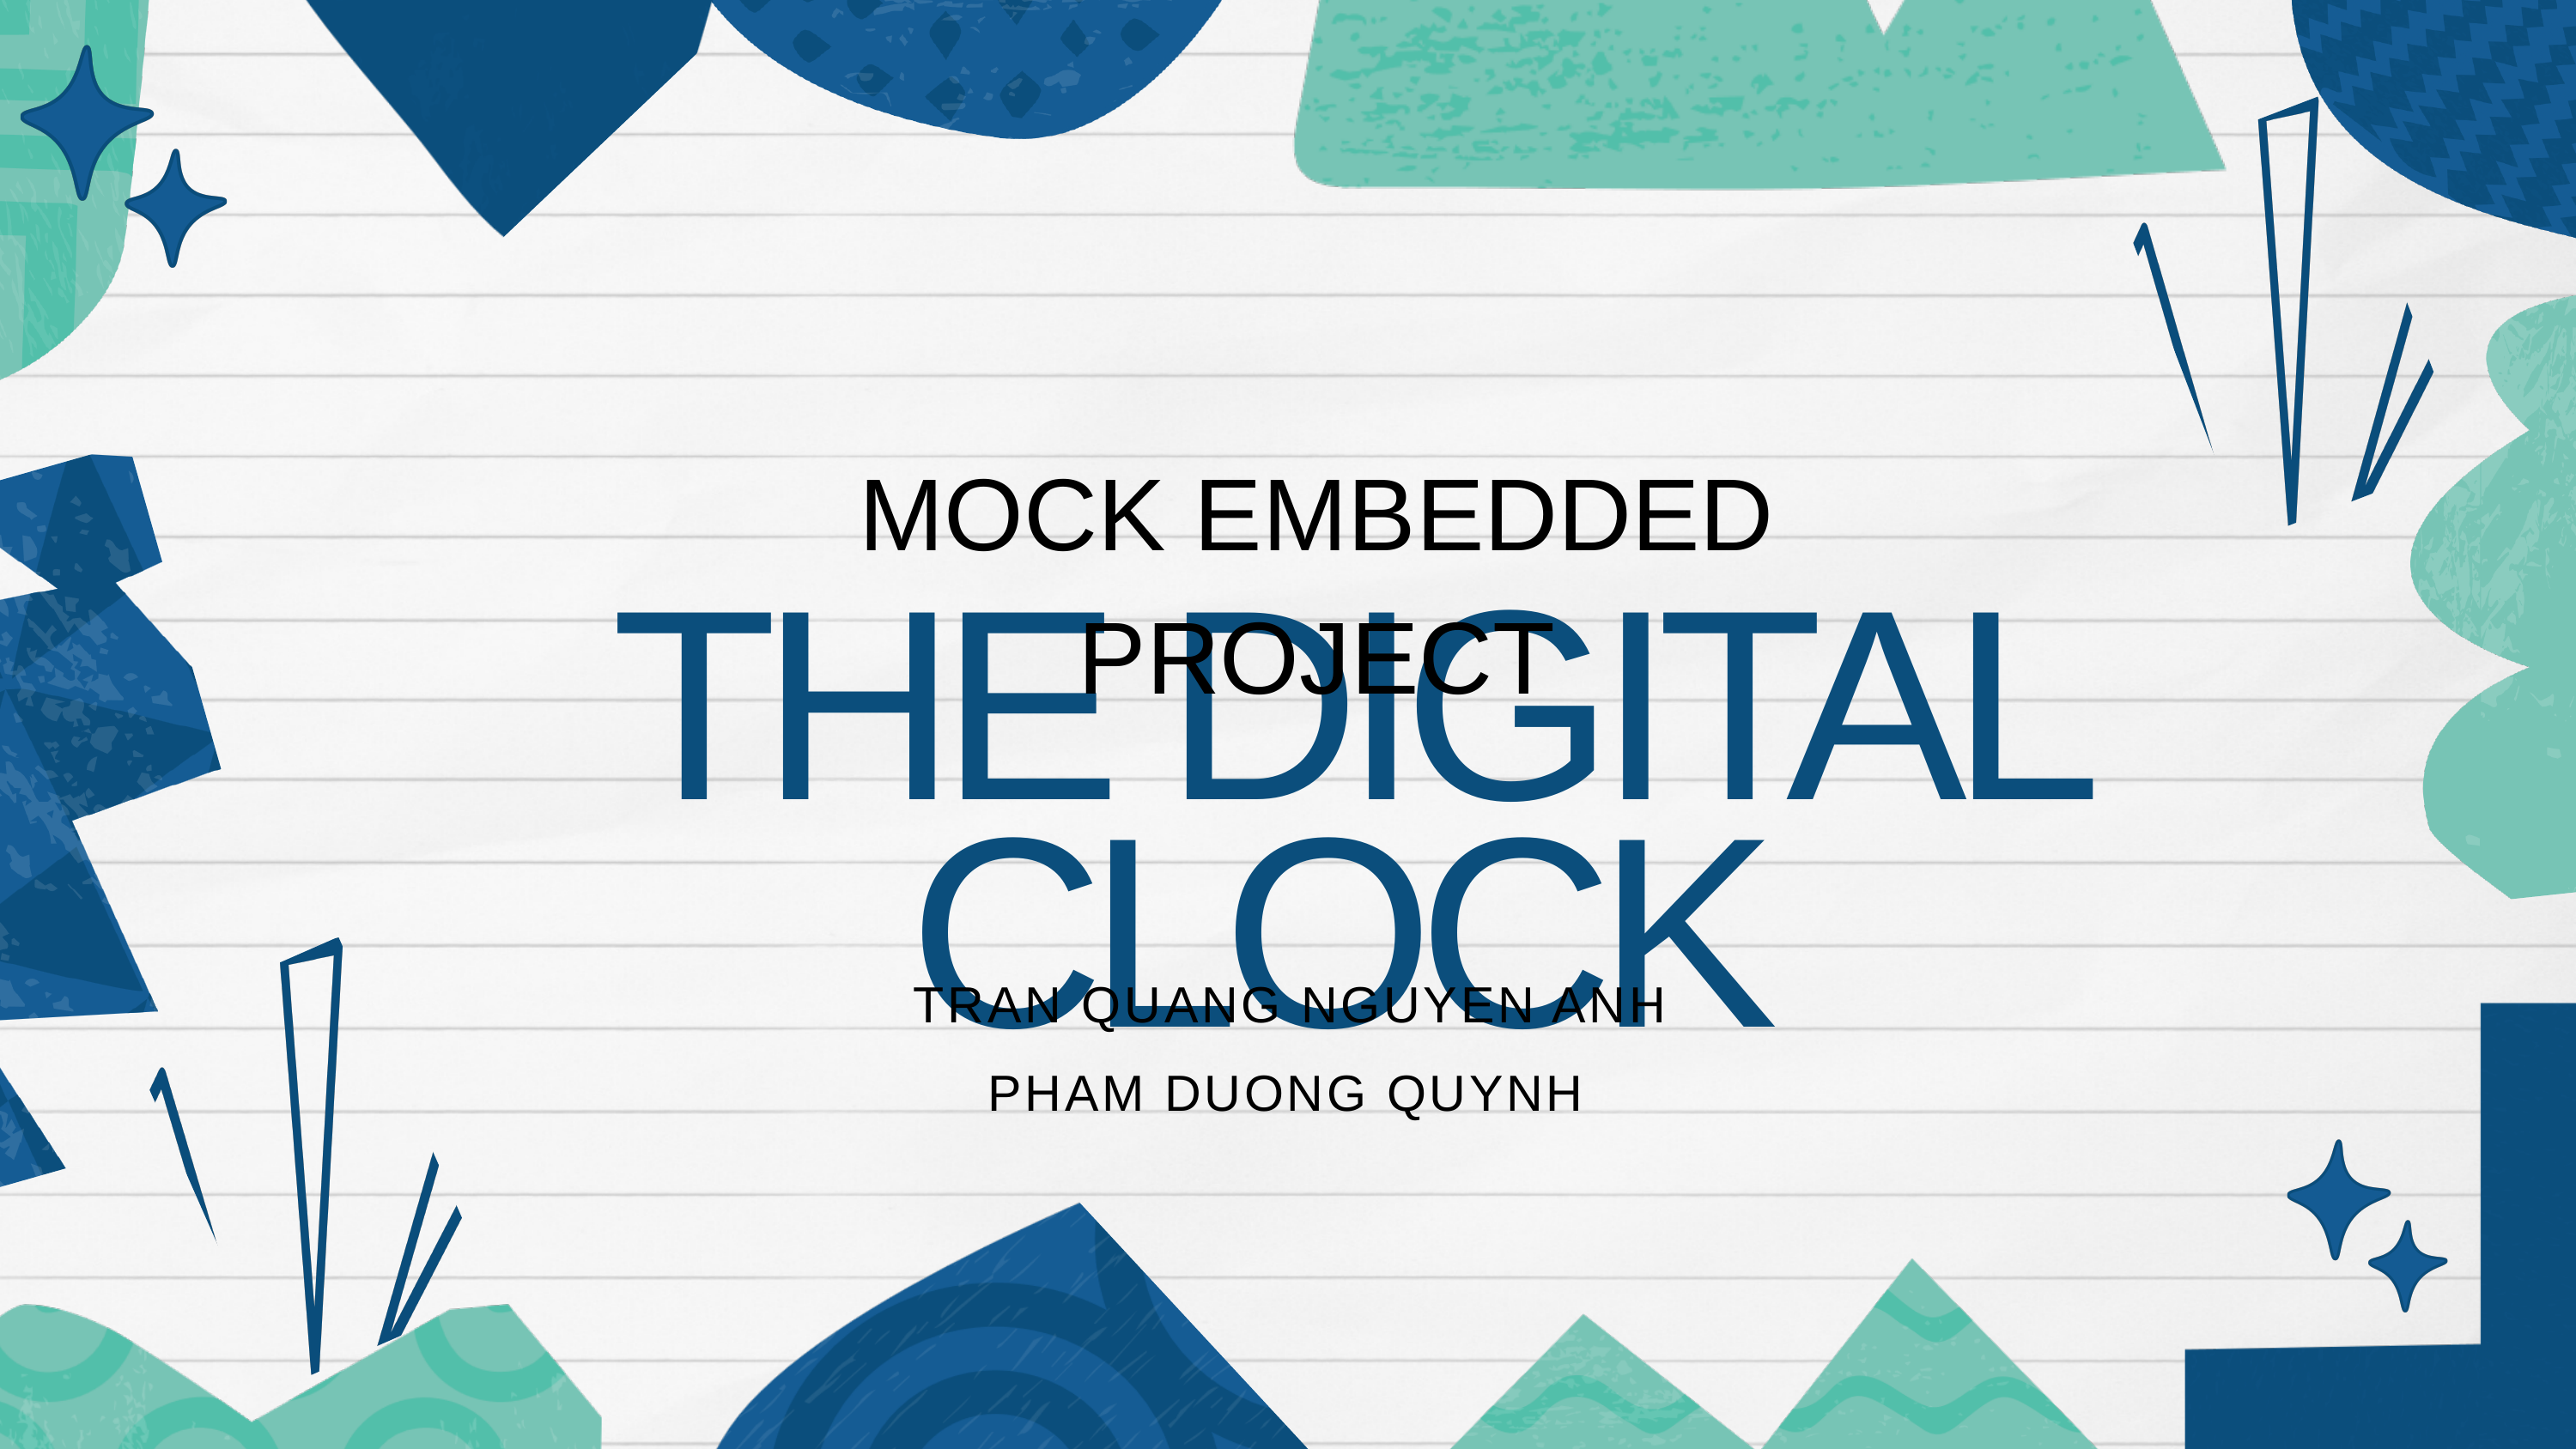

MOCK EMBEDDED PROJECT

THE DIGITAL CLOCK
TRAN QUANG NGUYEN ANH

PHAM DUONG QUYNH